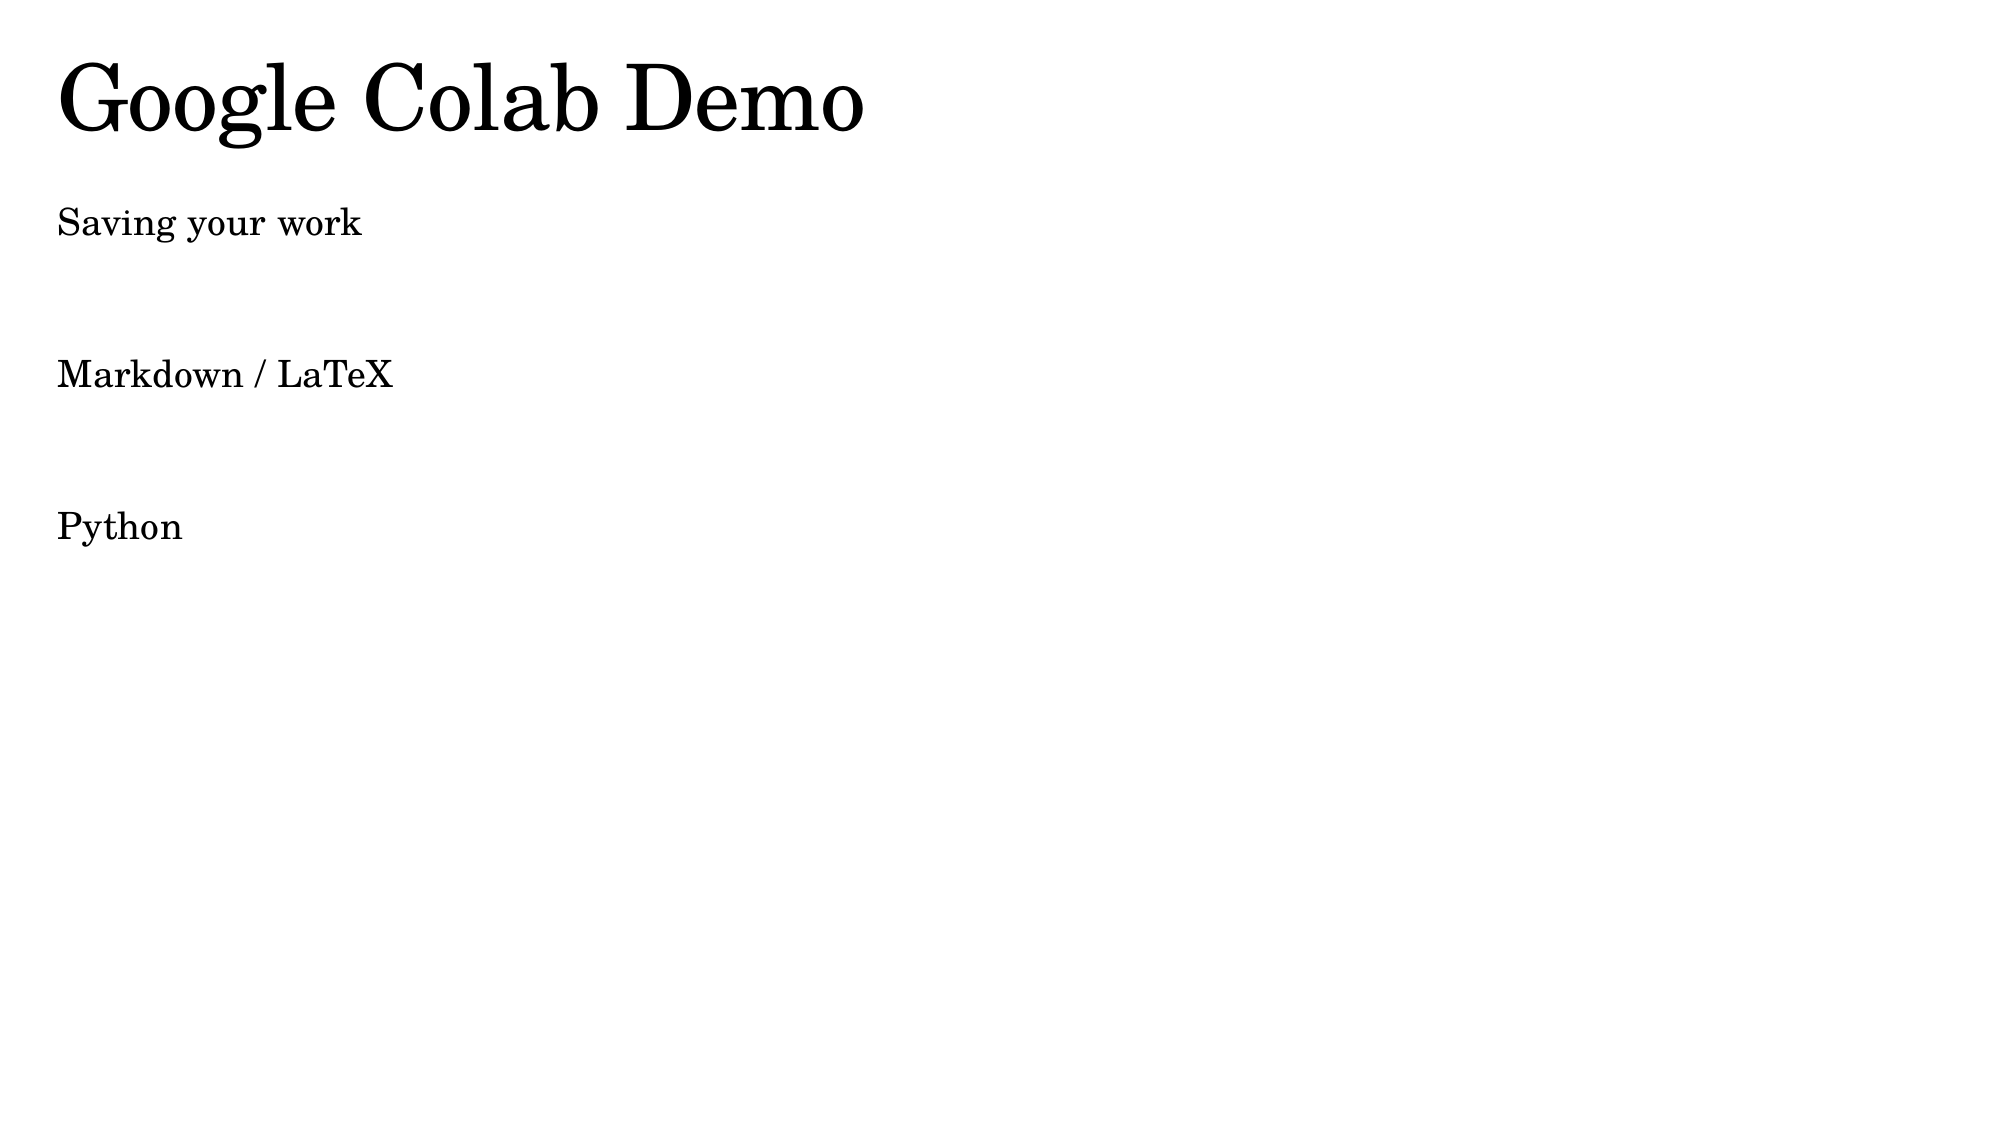

# Google Colab Demo
Saving your work

Markdown / LaTeX

Python